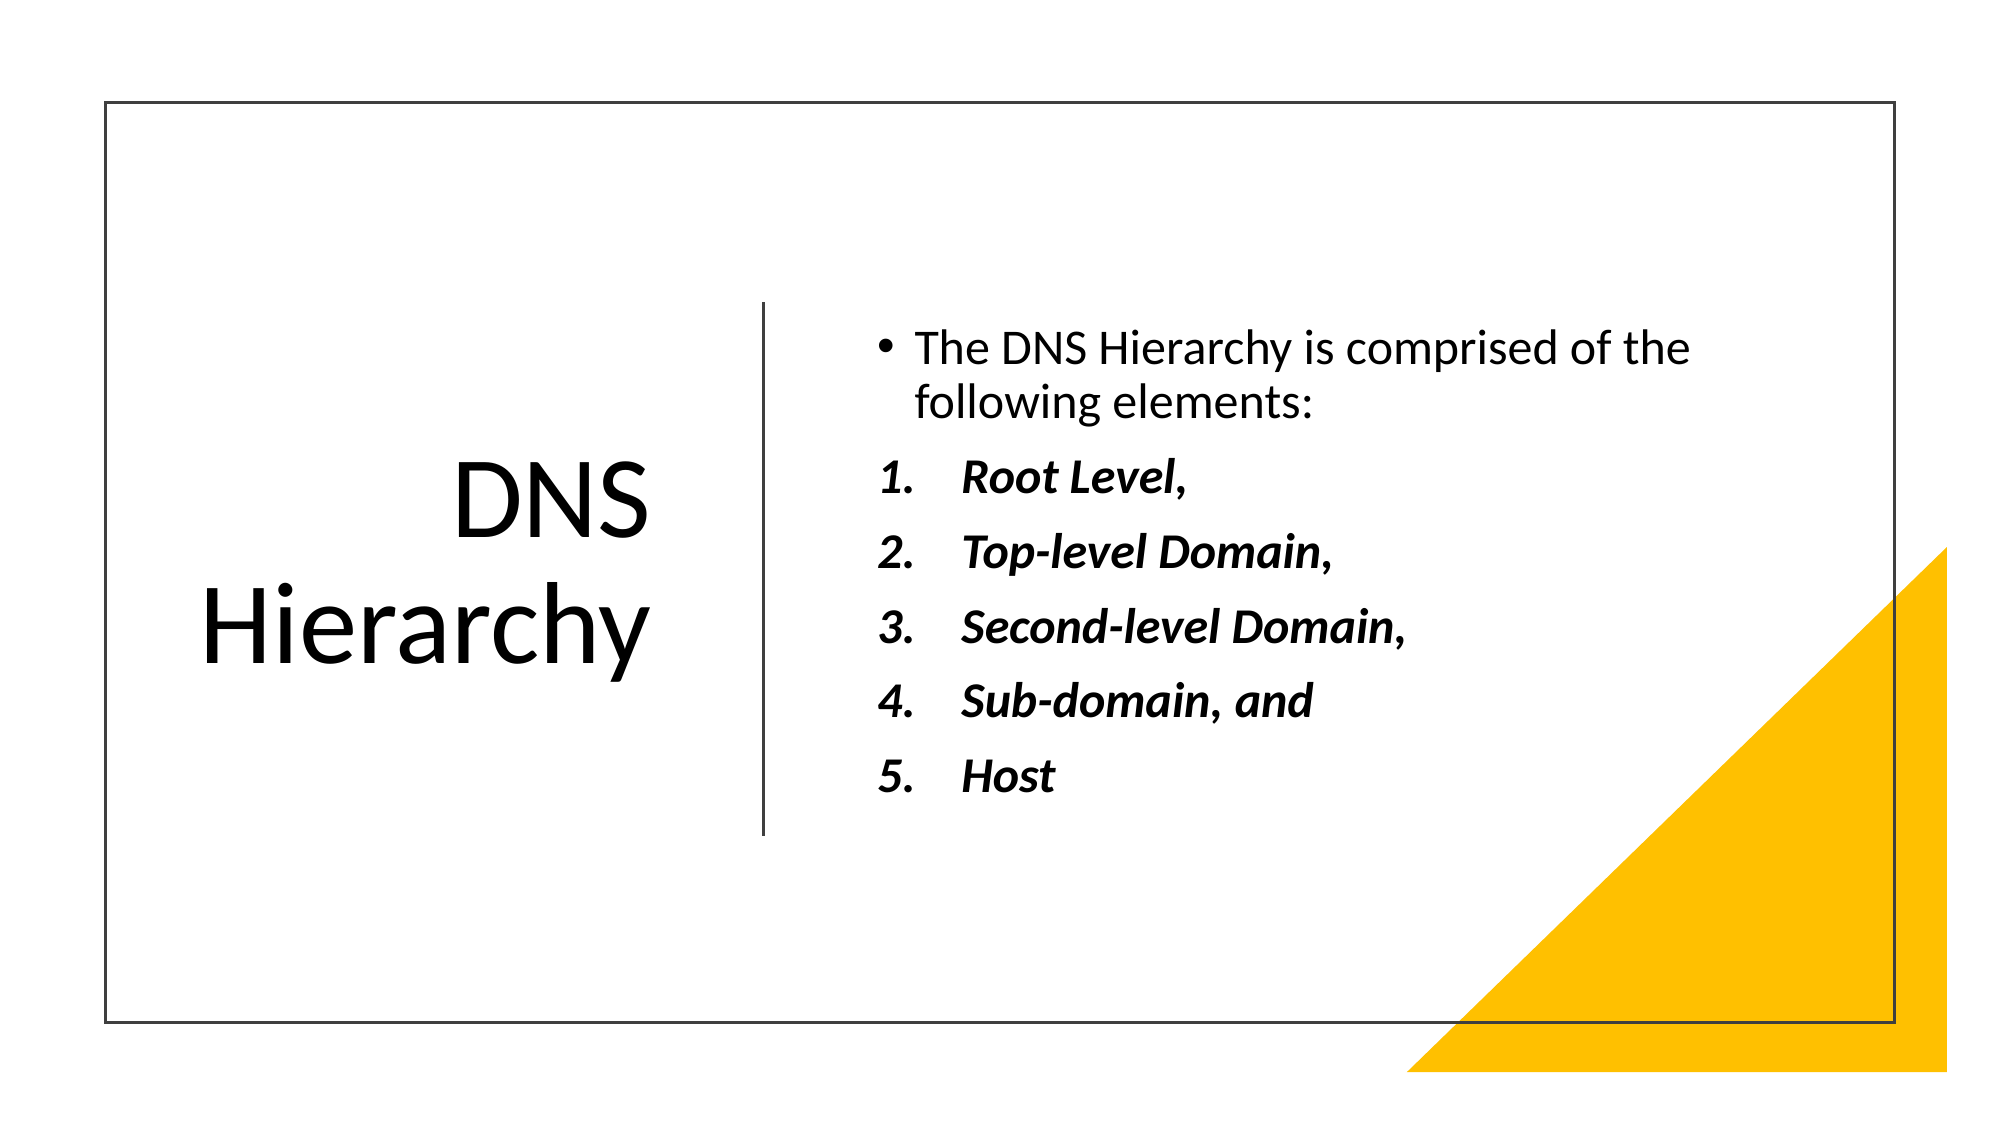

# DNS Hierarchy
The DNS Hierarchy is comprised of the following elements:
Root Level,
Top-level Domain,
Second-level Domain,
Sub-domain, and
Host